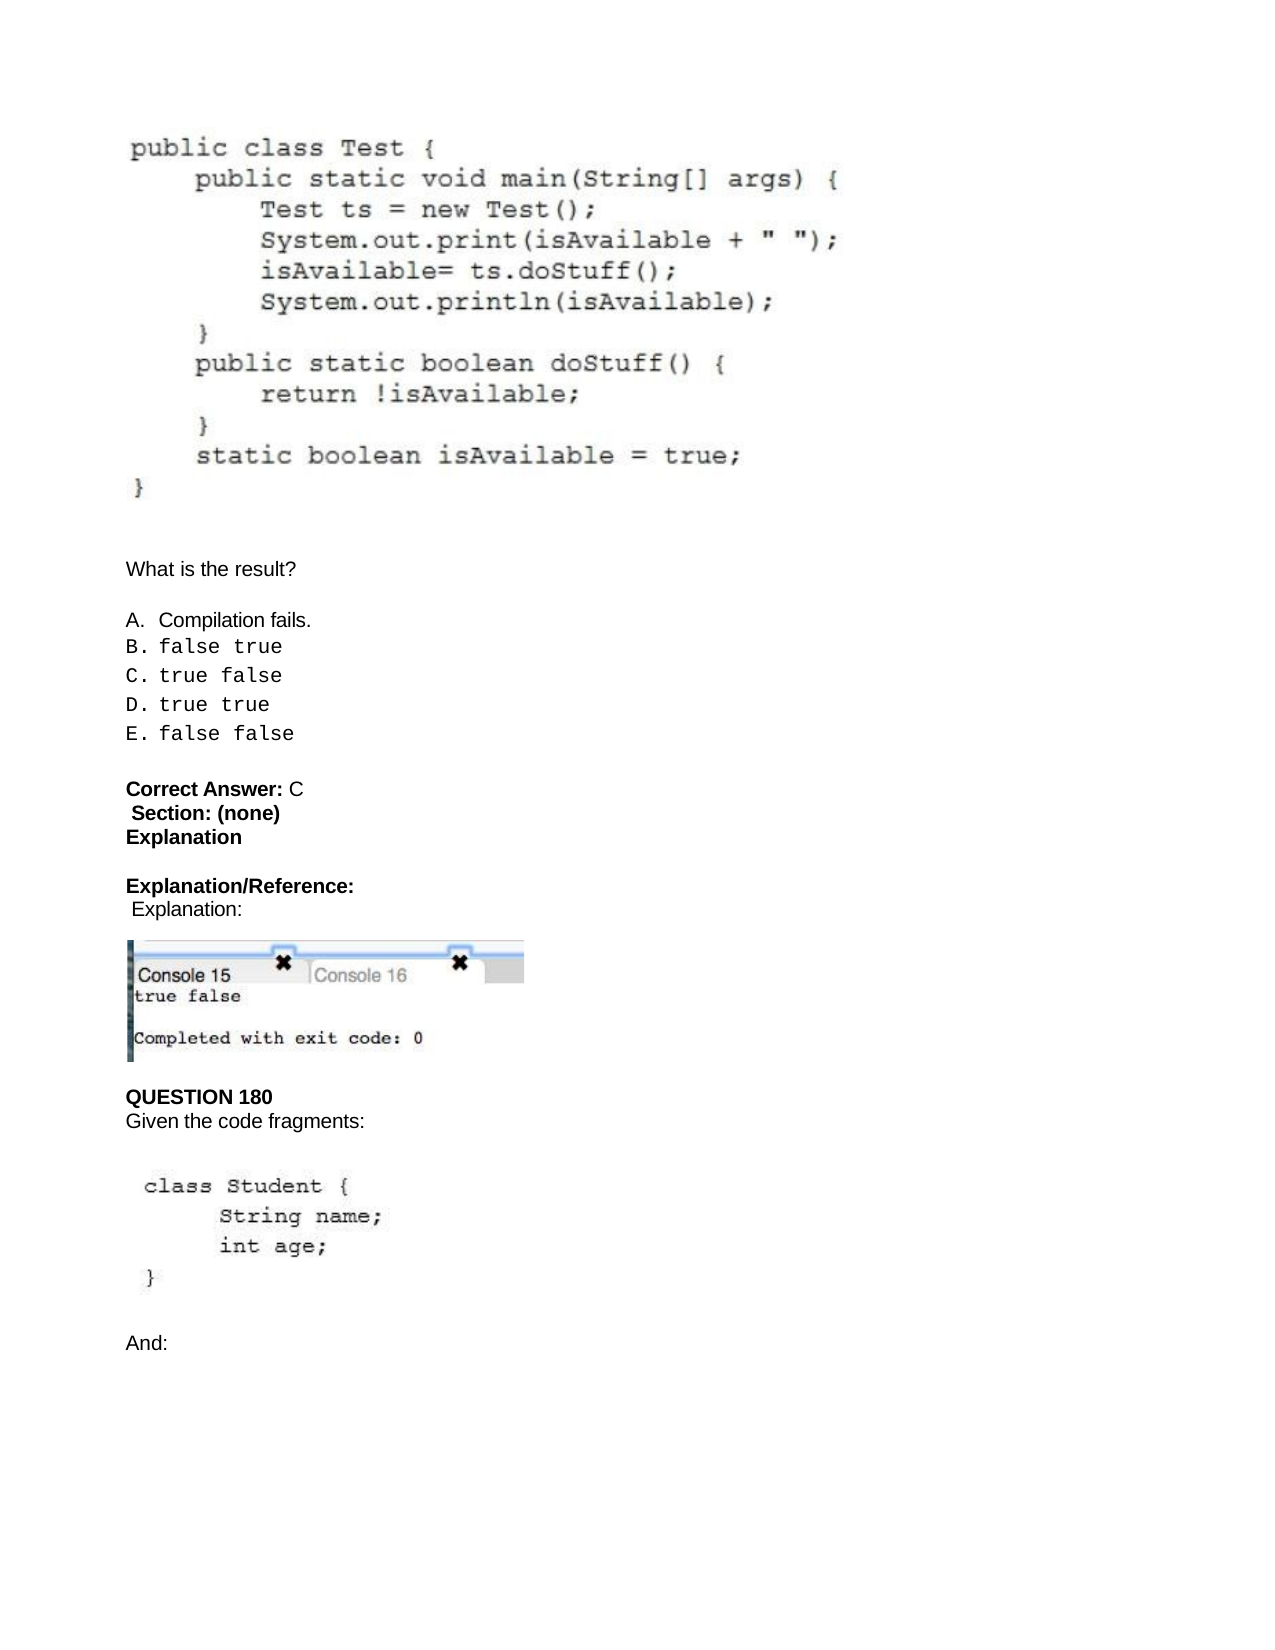

What is the result?

Compilation fails.
false true
true false
true true
false false

Correct Answer: C  Section: (none)  Explanation

Explanation/Reference:  Explanation:

QUESTION 180
Given the code fragments:

And: